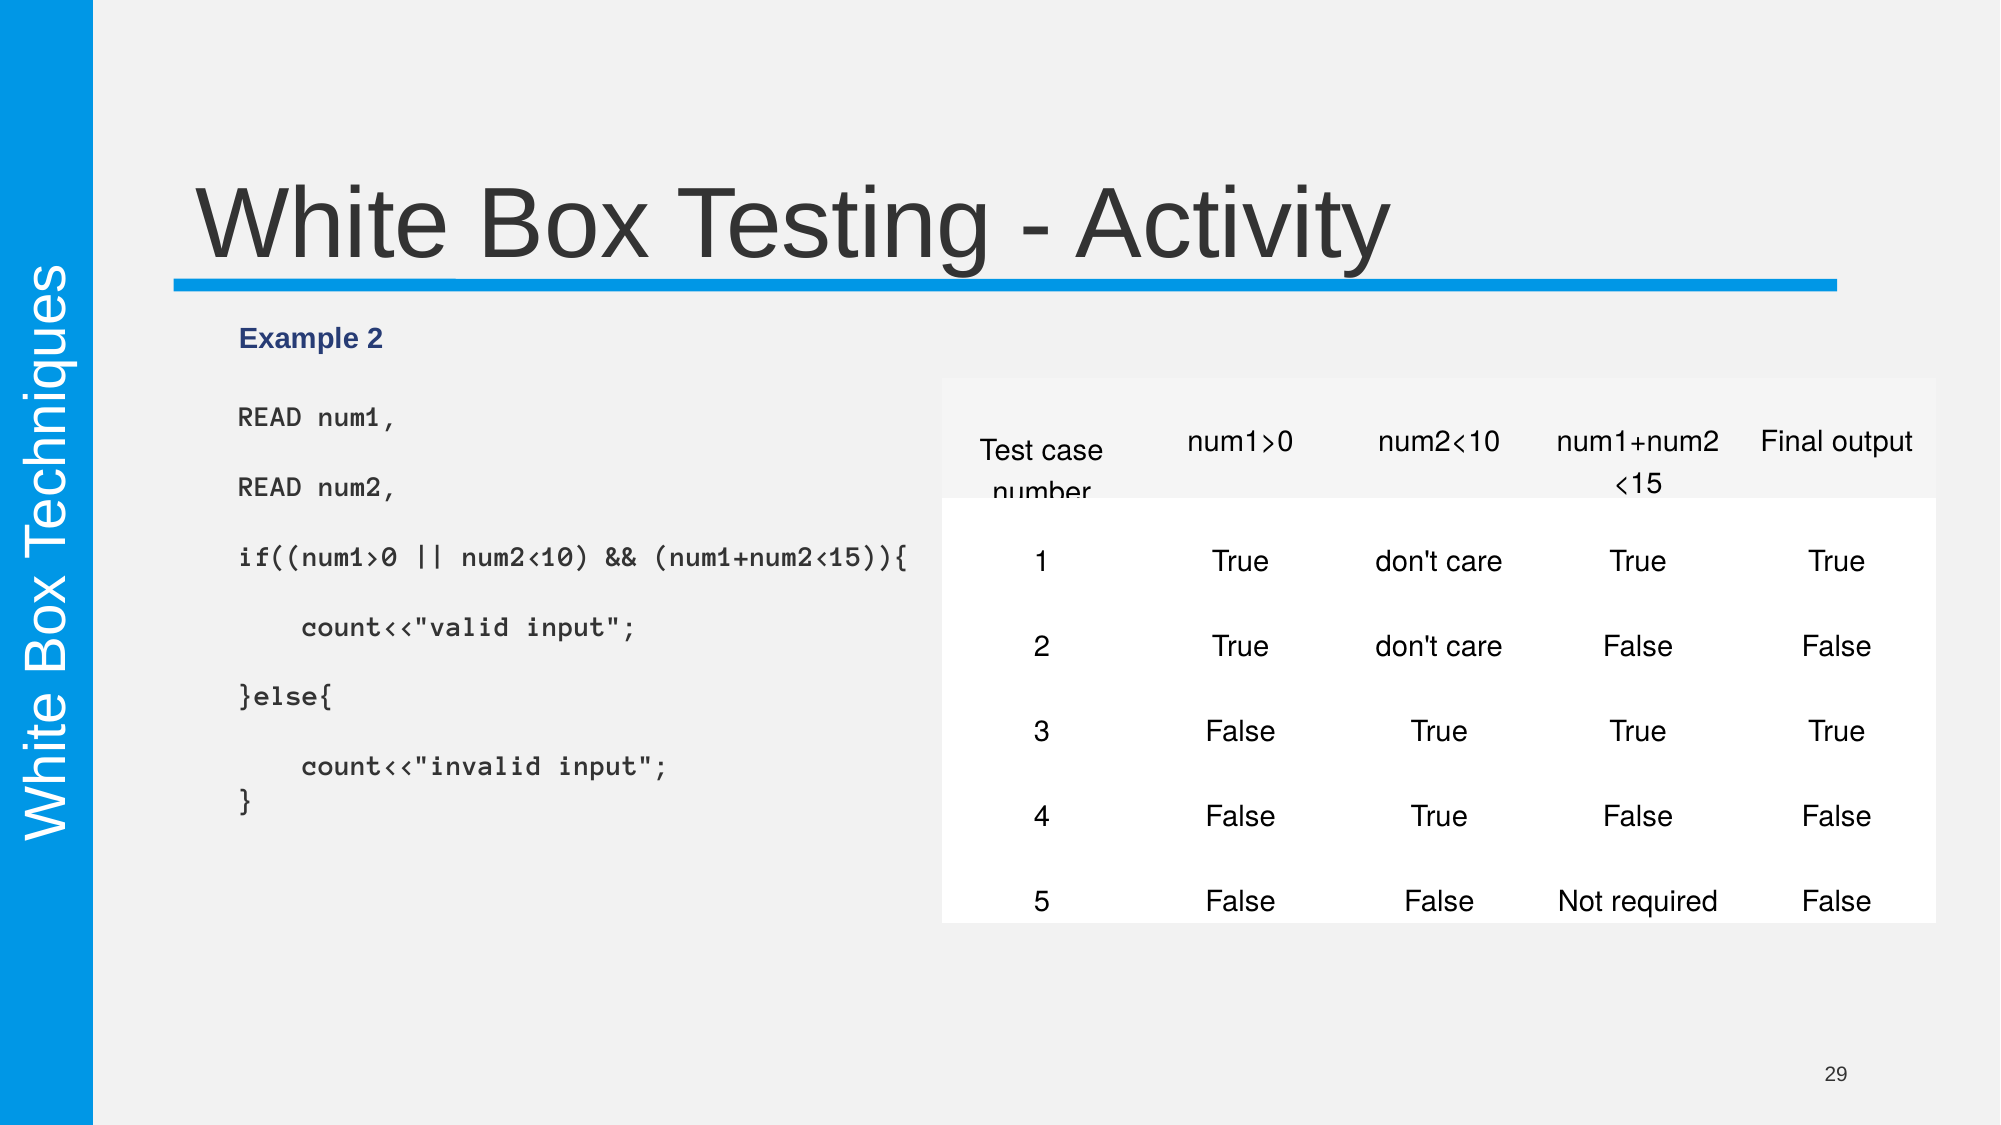

# White Box Testing - Activity
Example 2
| Test case number | num1>0 | num2<10 | num1+num2<15 | Final output |
| --- | --- | --- | --- | --- |
| 1 | True | don't care | True | True |
| 2 | True | don't care | False | False |
| 3 | False | True | True | True |
| 4 | False | True | False | False |
| 5 | False | False | Not required | False |
READ num1,

READ num2,

if((num1>0 || num2<10) && (num1+num2<15)){

    count<<"valid input";

}else{

    count<<"invalid input";
}
White Box Techniques
29